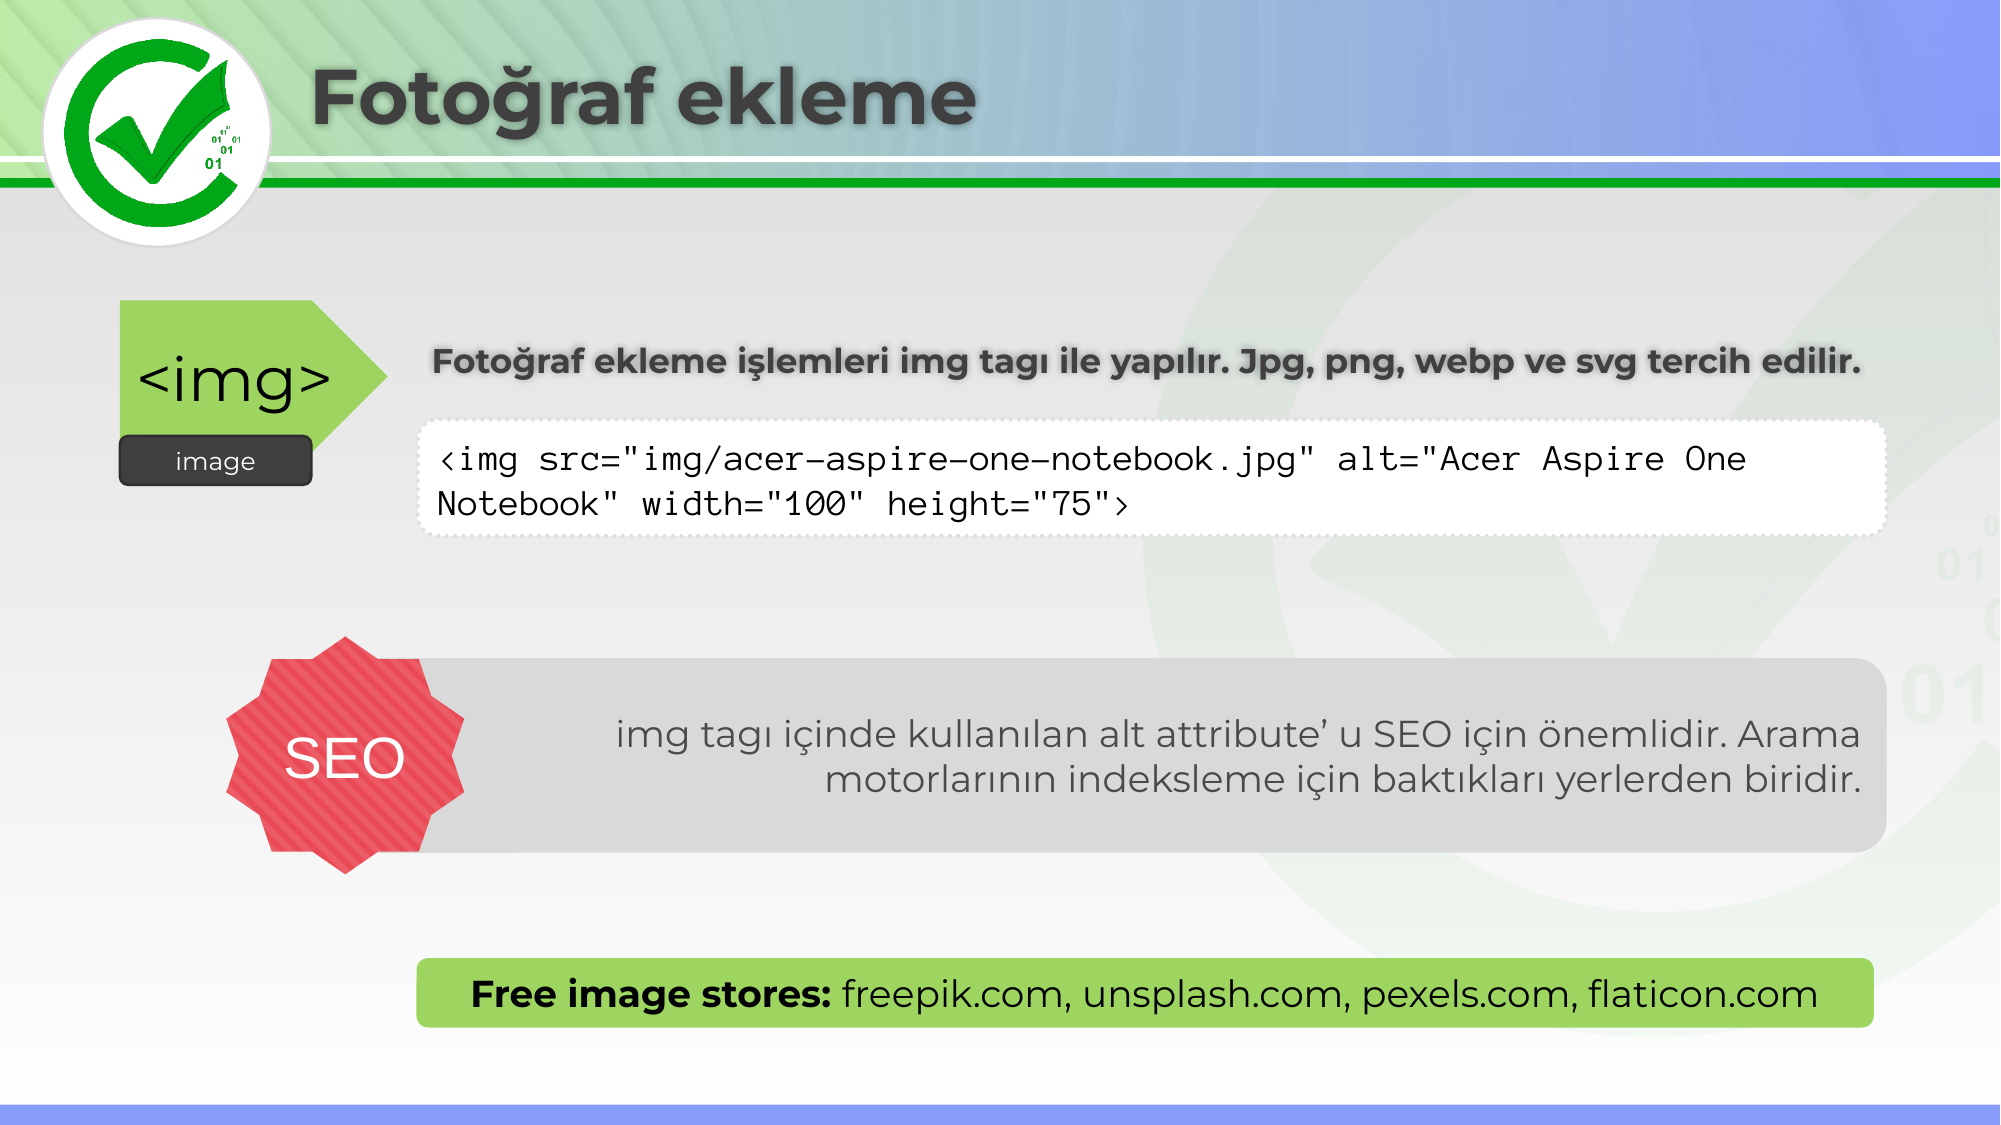

Fotoğraf ekleme
<img>
image
Fotoğraf ekleme işlemleri img tagı ile yapılır. Jpg, png, webp ve svg tercih edilir.
<img src="img/acer-aspire-one-notebook.jpg" alt="Acer Aspire One Notebook" width="100" height="75">
SEO
img tagı içinde kullanılan alt attribute’ u SEO için önemlidir. Arama motorlarının indeksleme için baktıkları yerlerden biridir.
Free image stores: freepik.com, unsplash.com, pexels.com, flaticon.com